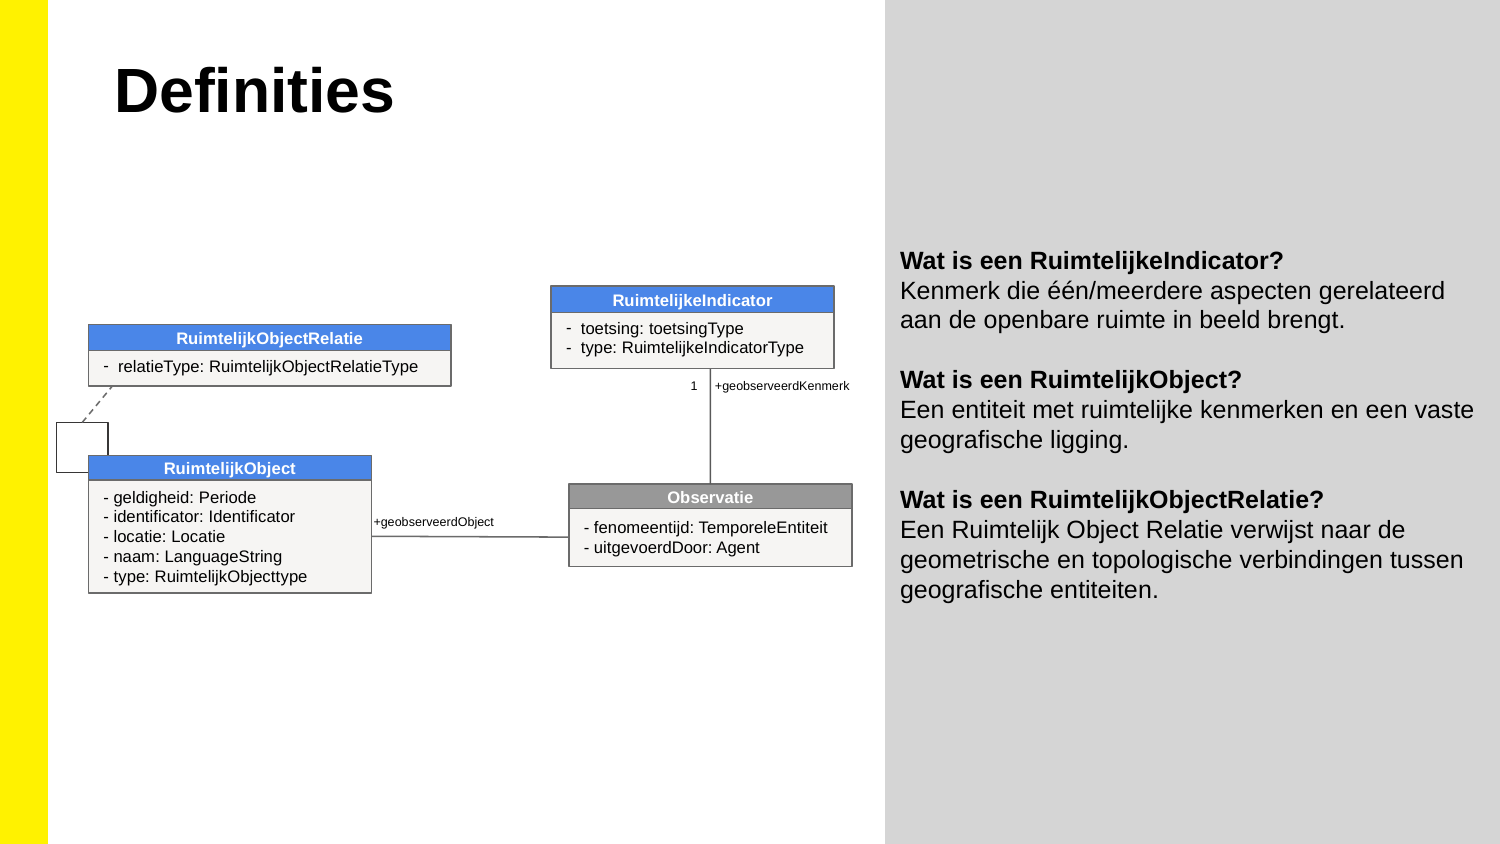

Wat is een RuimtelijkeIndicator?
Kenmerk die één/meerdere aspecten gerelateerd aan de openbare ruimte in beeld brengt.

Wat is een RuimtelijkObject?
Een entiteit met ruimtelijke kenmerken en een vaste geografische ligging.

Wat is een RuimtelijkObjectRelatie?
Een Ruimtelijk Object Relatie verwijst naar de geometrische en topologische verbindingen tussen geografische entiteiten.
Definities
RuimtelijkeIndicator
toetsing: toetsingType
type: RuimtelijkeIndicatorType
RuimtelijkObjectRelatie
relatieType: RuimtelijkObjectRelatieType
1
+geobserveerdKenmerk

RuimtelijkObject
- geldigheid: Periode
- identificator: Identificator
- locatie: Locatie
- naam: LanguageString
- type: RuimtelijkObjecttype
Observatie
- fenomeentijd: TemporeleEntiteit
- uitgevoerdDoor: Agent
+geobserveerdObject